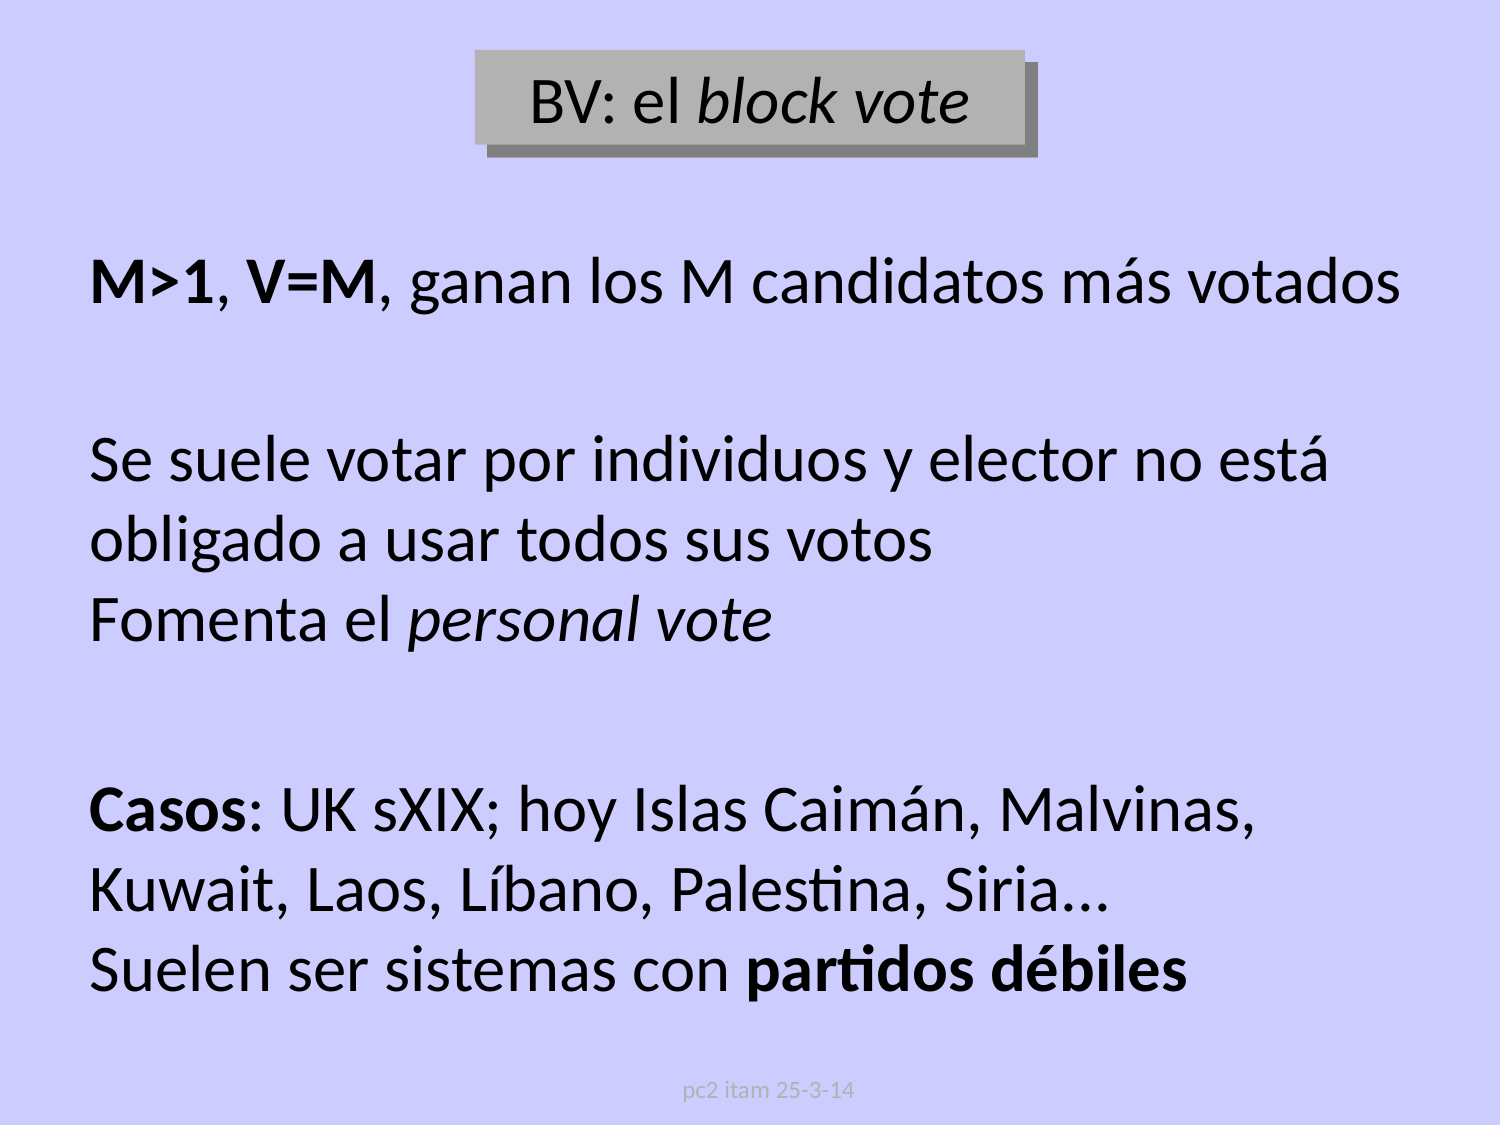

BV: el block vote
M>1, V=M, ganan los M candidatos más votados
Se suele votar por individuos y elector no está obligado a usar todos sus votos
Fomenta el personal vote
Casos: UK sXIX; hoy Islas Caimán, Malvinas, Kuwait, Laos, Líbano, Palestina, Siria...
Suelen ser sistemas con partidos débiles